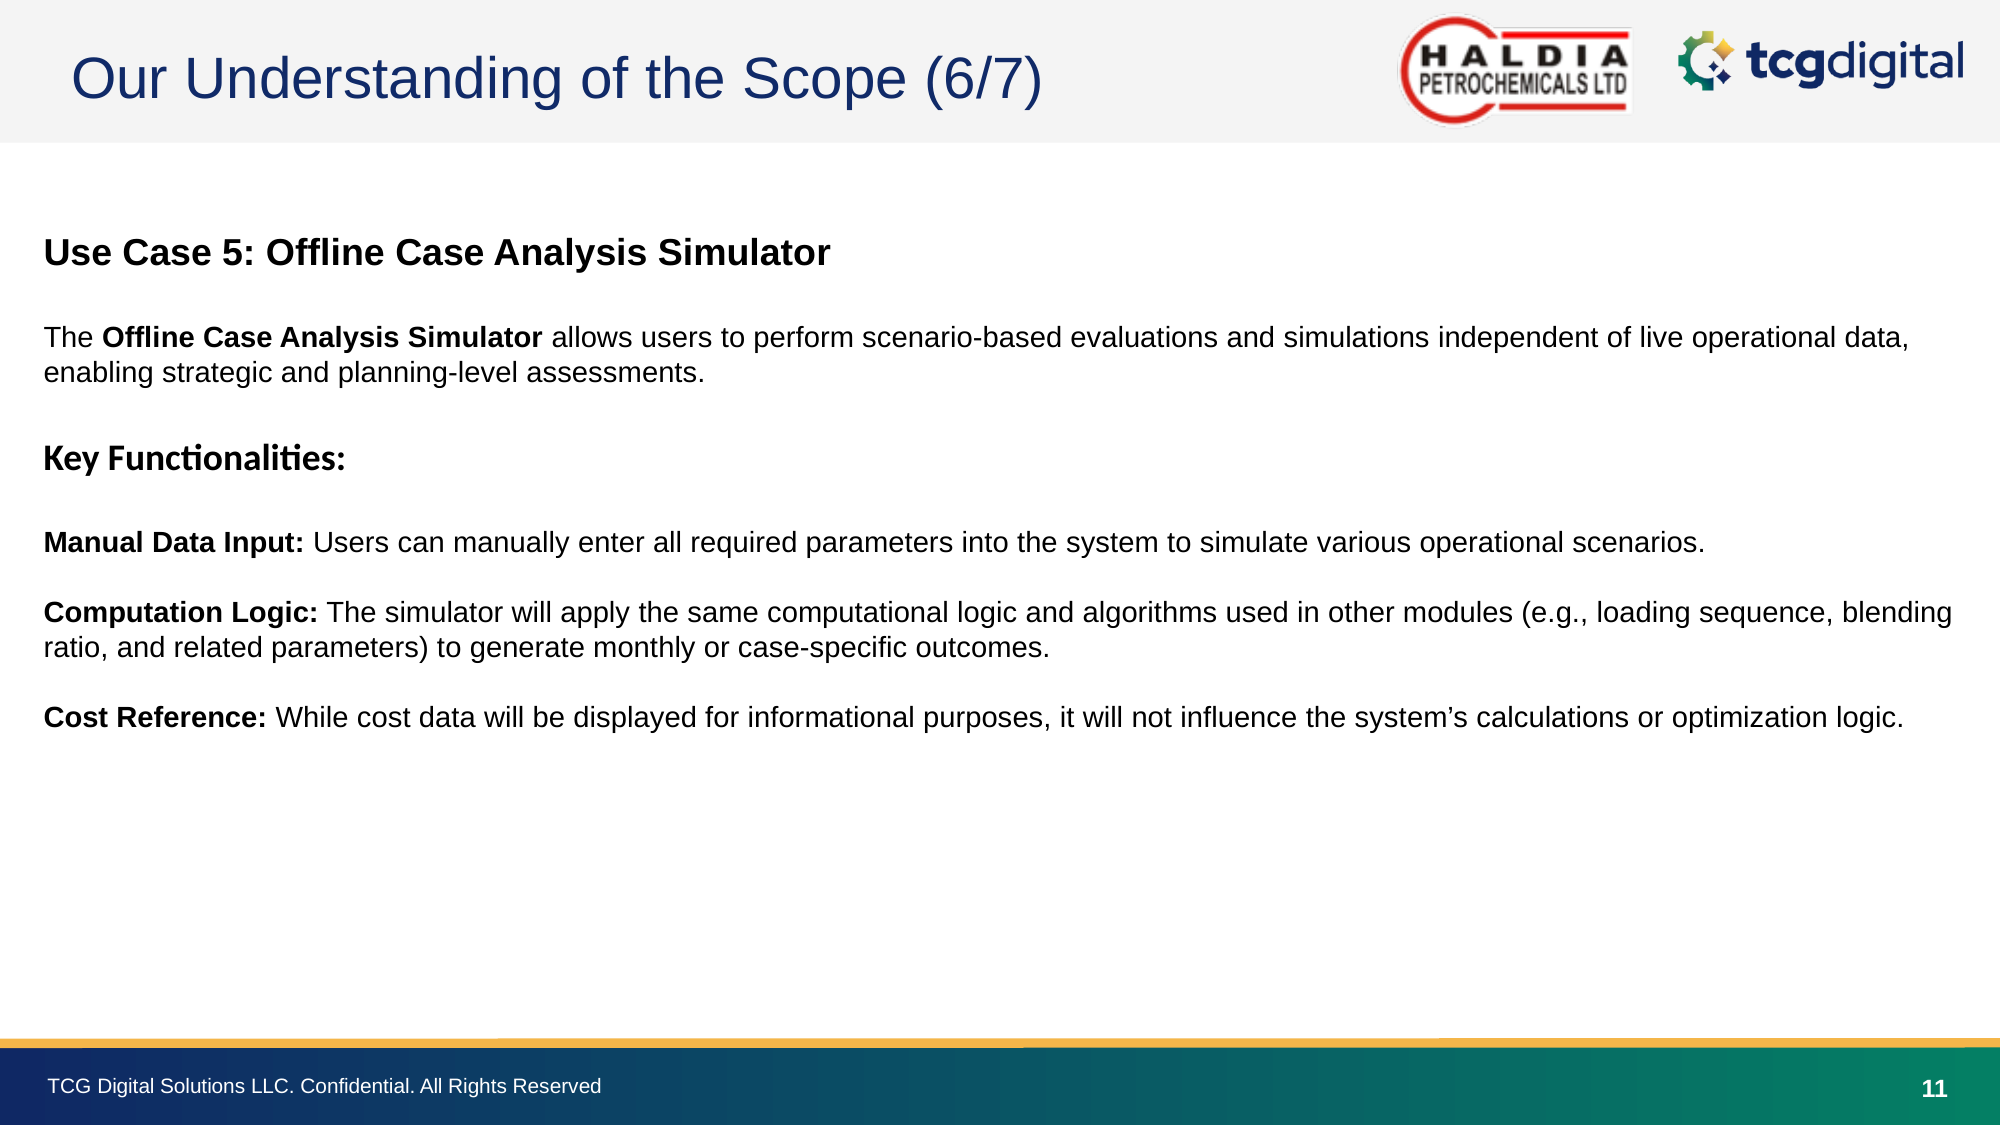

Our Understanding of the Scope (6/7)

Use Case 5: Offline Case Analysis Simulator

The Offline Case Analysis Simulator allows users to perform scenario-based evaluations and simulations independent of live operational data, enabling strategic and planning-level assessments.

Key Functionalities:

Manual Data Input: Users can manually enter all required parameters into the system to simulate various operational scenarios.

Computation Logic: The simulator will apply the same computational logic and algorithms used in other modules (e.g., loading sequence, blending ratio, and related parameters) to generate monthly or case-specific outcomes.

Cost Reference: While cost data will be displayed for informational purposes, it will not influence the system’s calculations or optimization logic.